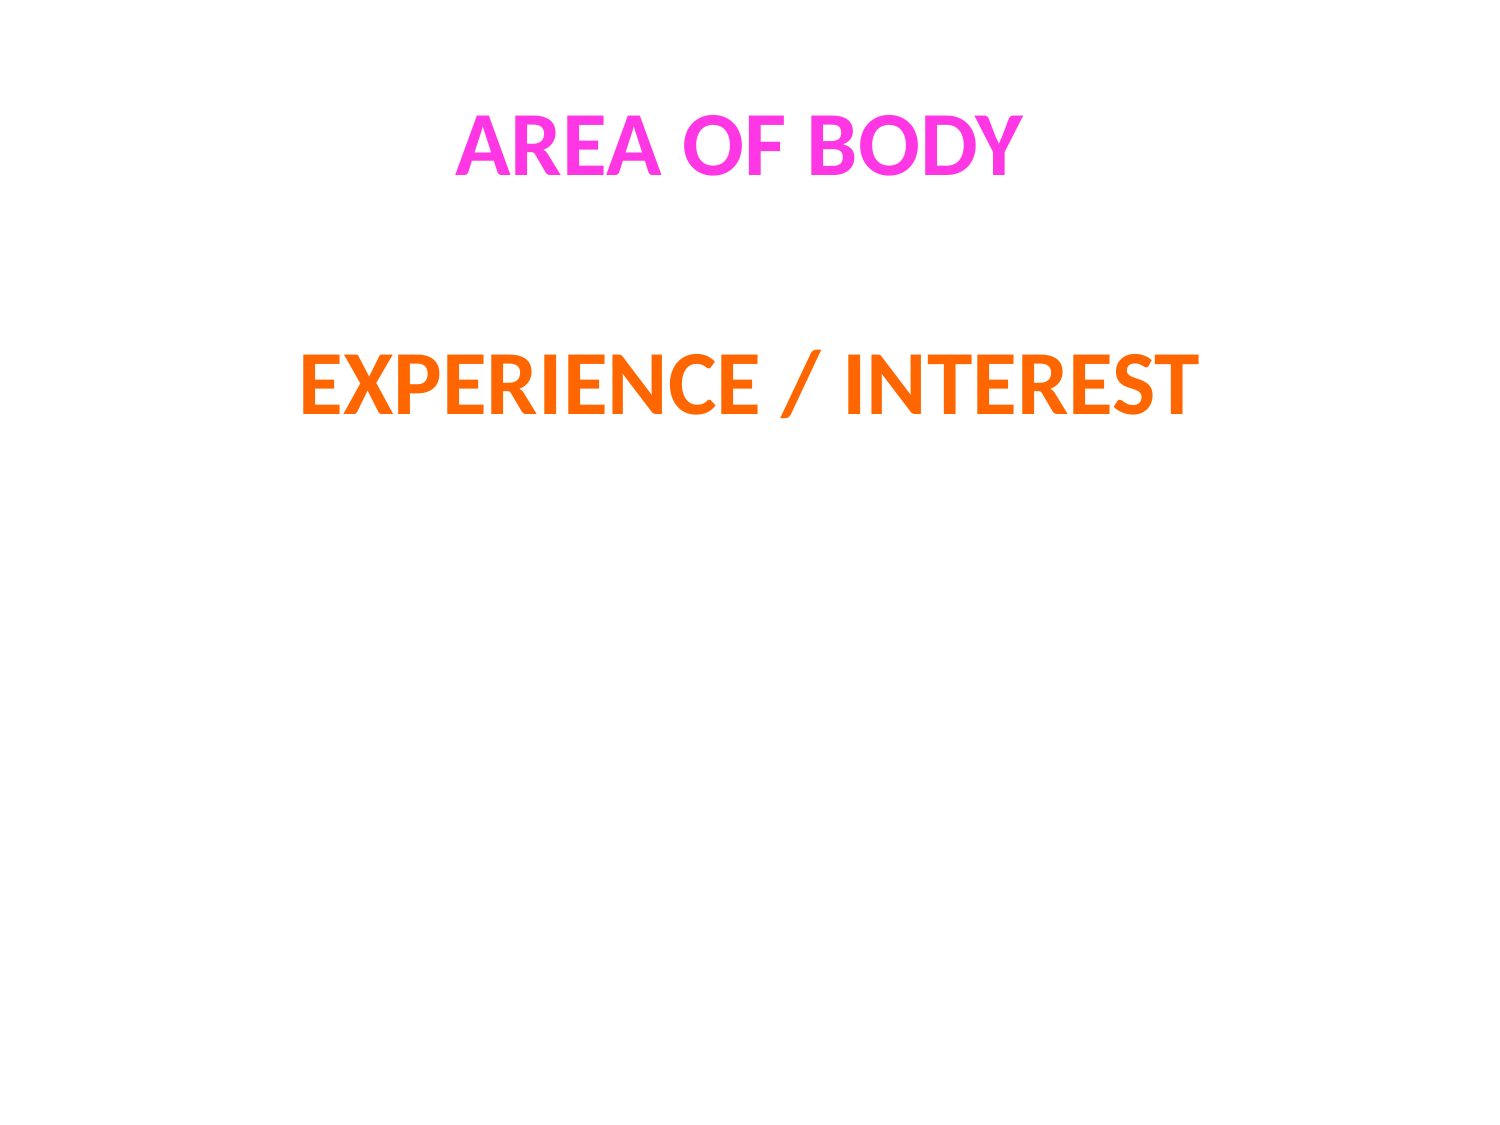

# AREA OF BODY

EXPERIENCE / INTEREST